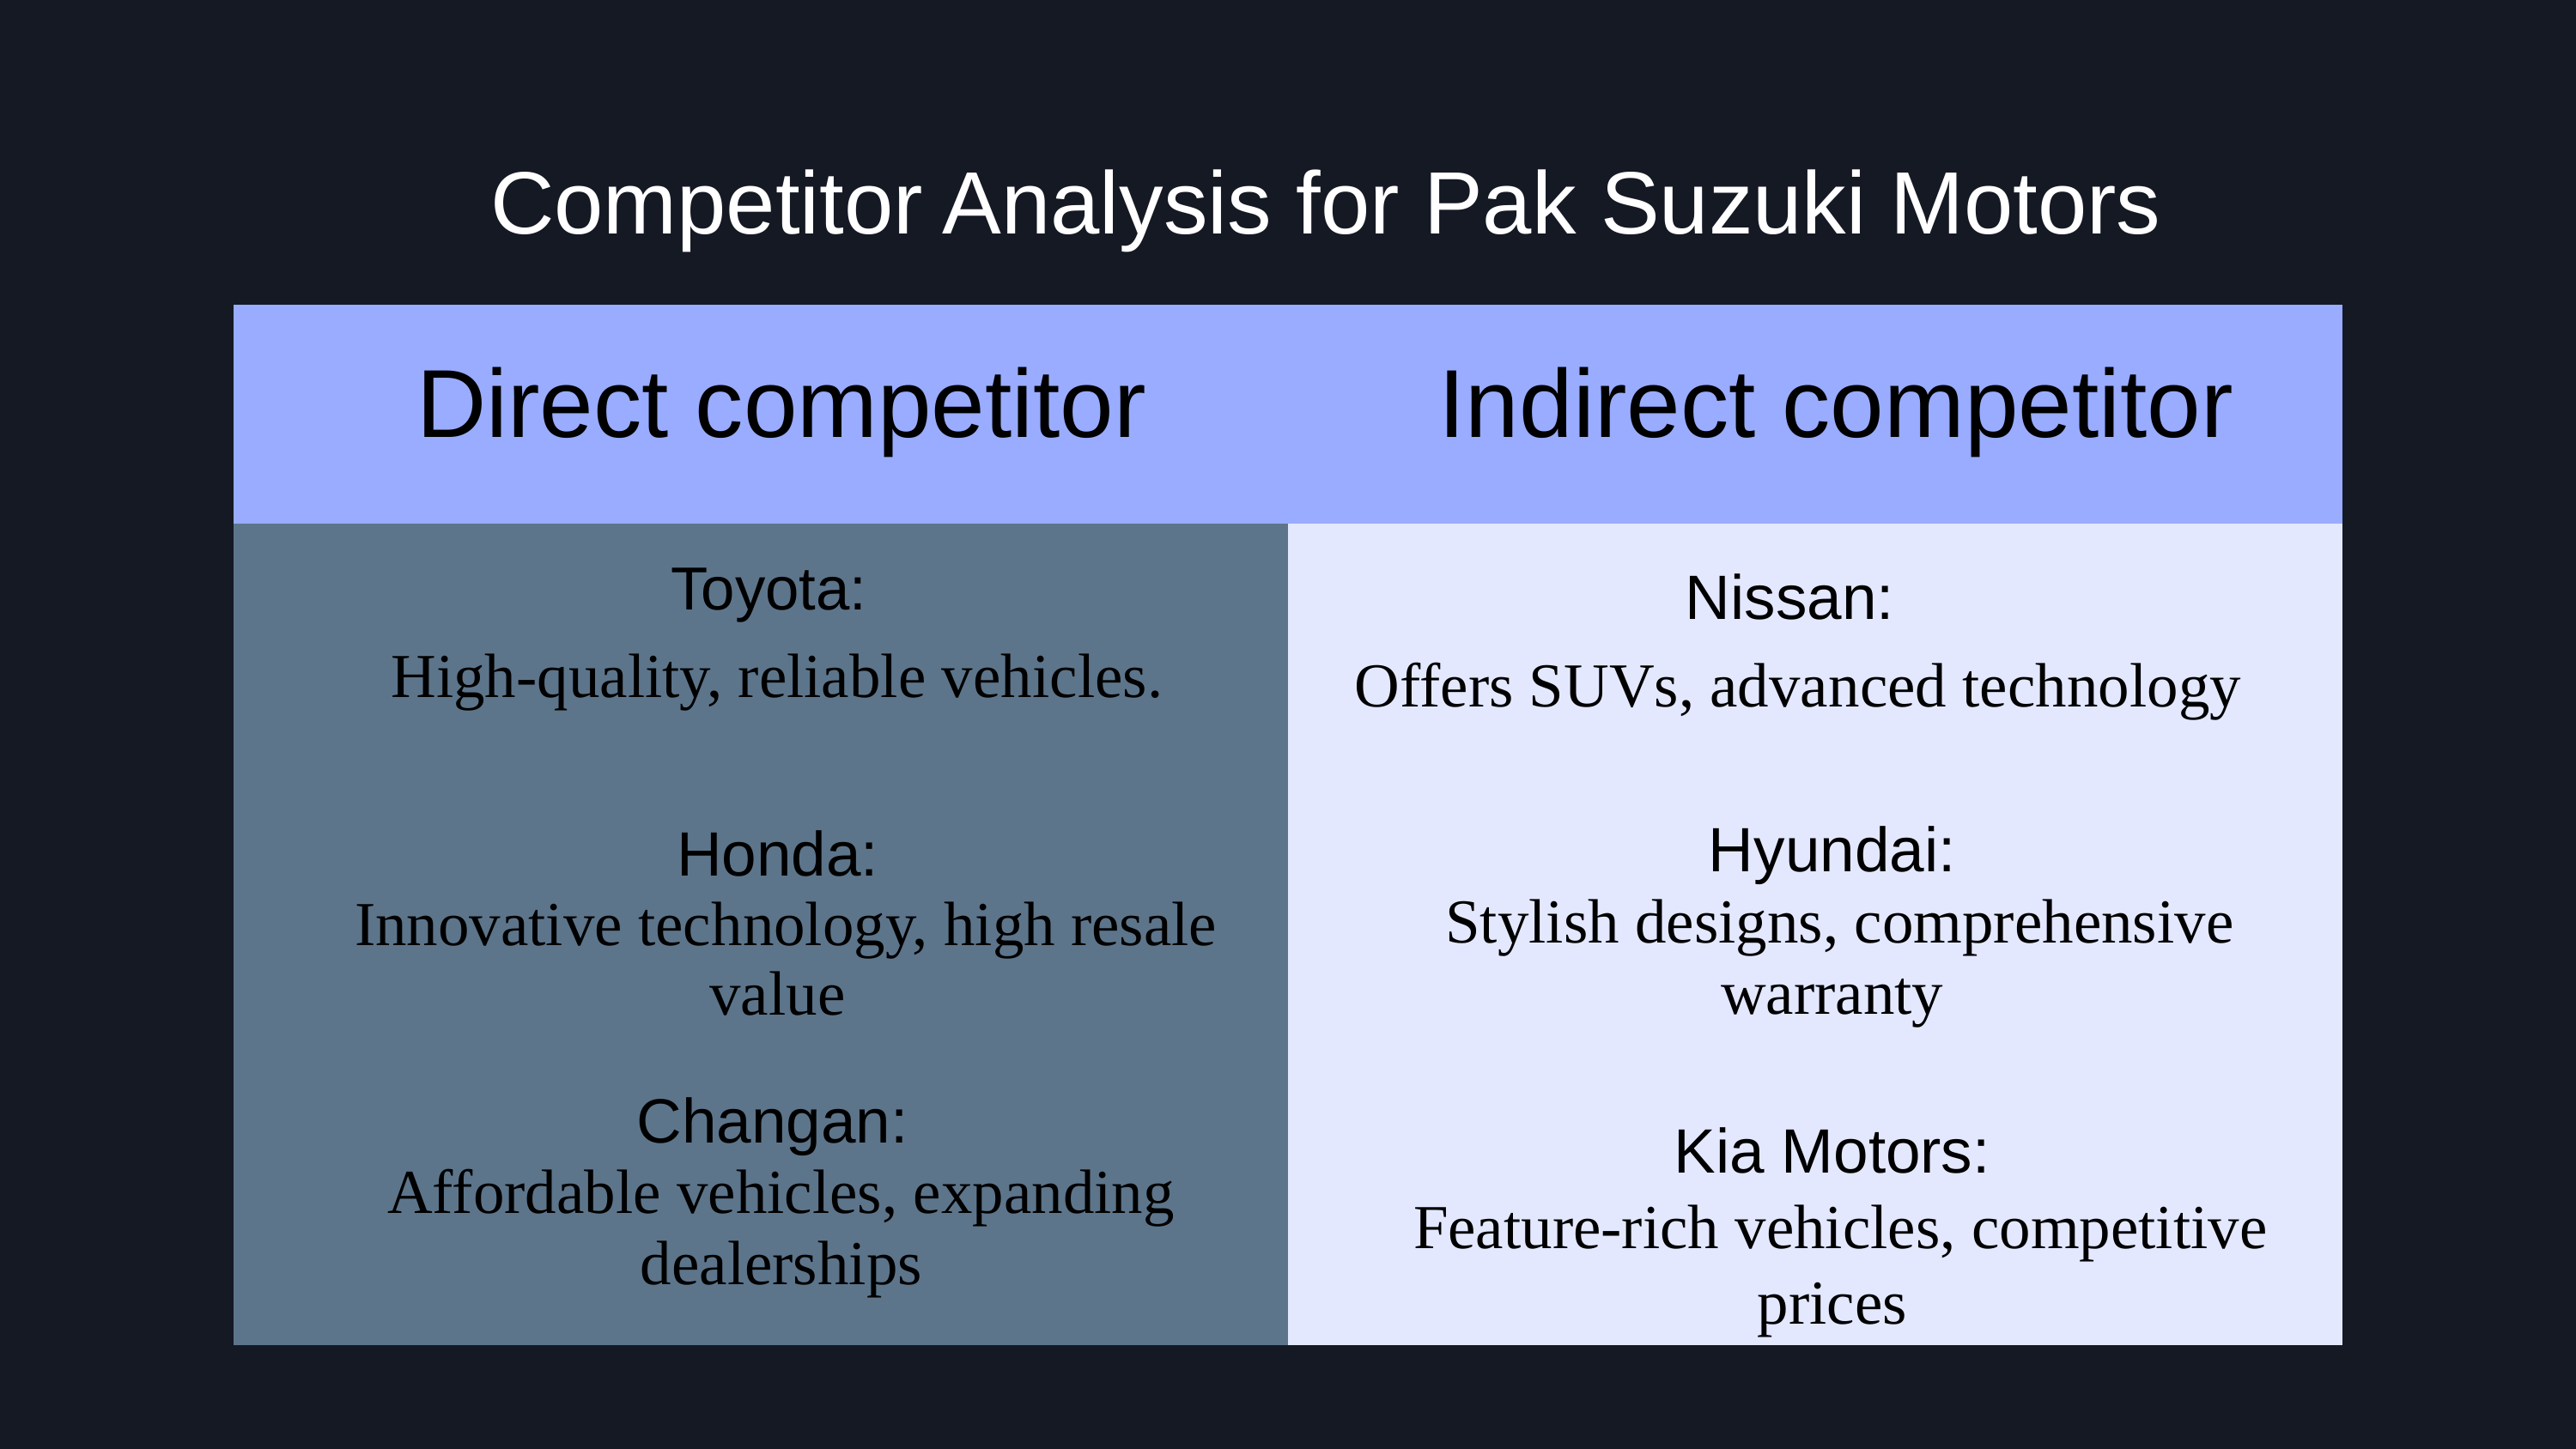

Competitor Analysis for Pak Suzuki Motors
|  |  |
| --- | --- |
|  |  |
|  |  |
|  |  |
Direct competitor
Indirect competitor
Toyota:
High-quality, reliable vehicles.
Nissan:
Offers SUVs, advanced technology
Honda:
 Innovative technology, high resale value
Hyundai:
 Stylish designs, comprehensive warranty
Changan:
Affordable vehicles, expanding dealerships
Kia Motors:
 Feature-rich vehicles, competitive prices